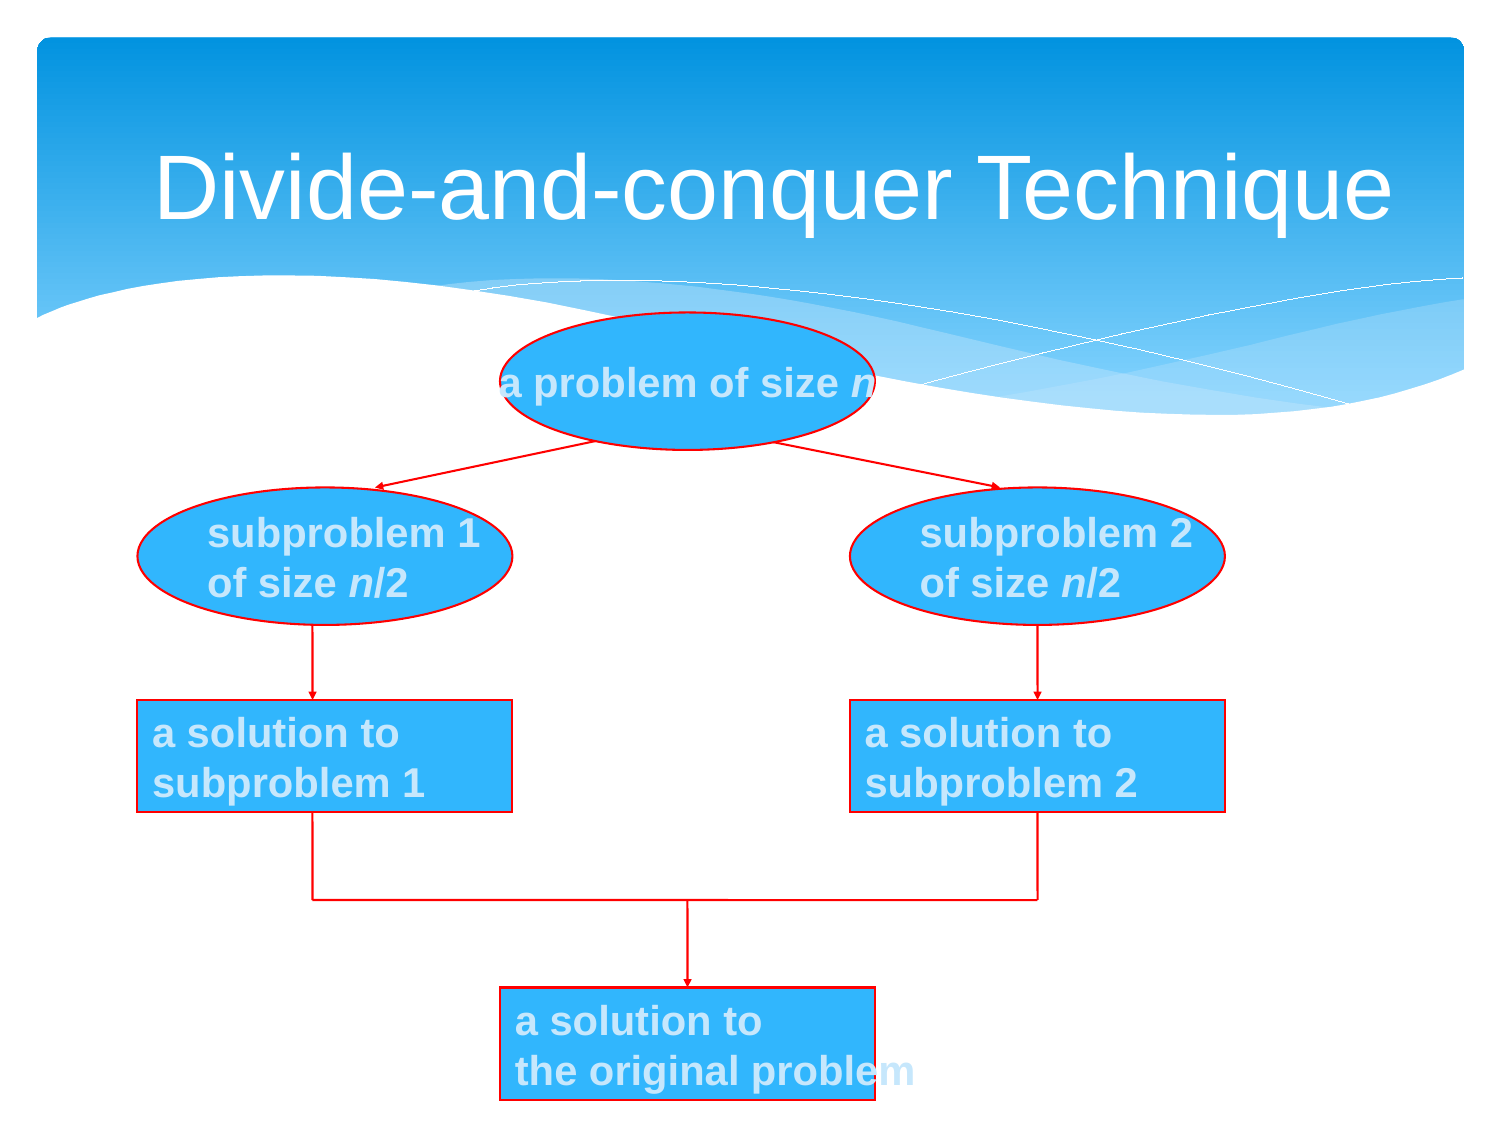

Divide-and-conquer Technique
a problem of size n

subproblem 1
of size n/2
subproblem 2
of size n/2

a solution to
subproblem 1
a solution to
subproblem 2

a solution to
the original problem
40